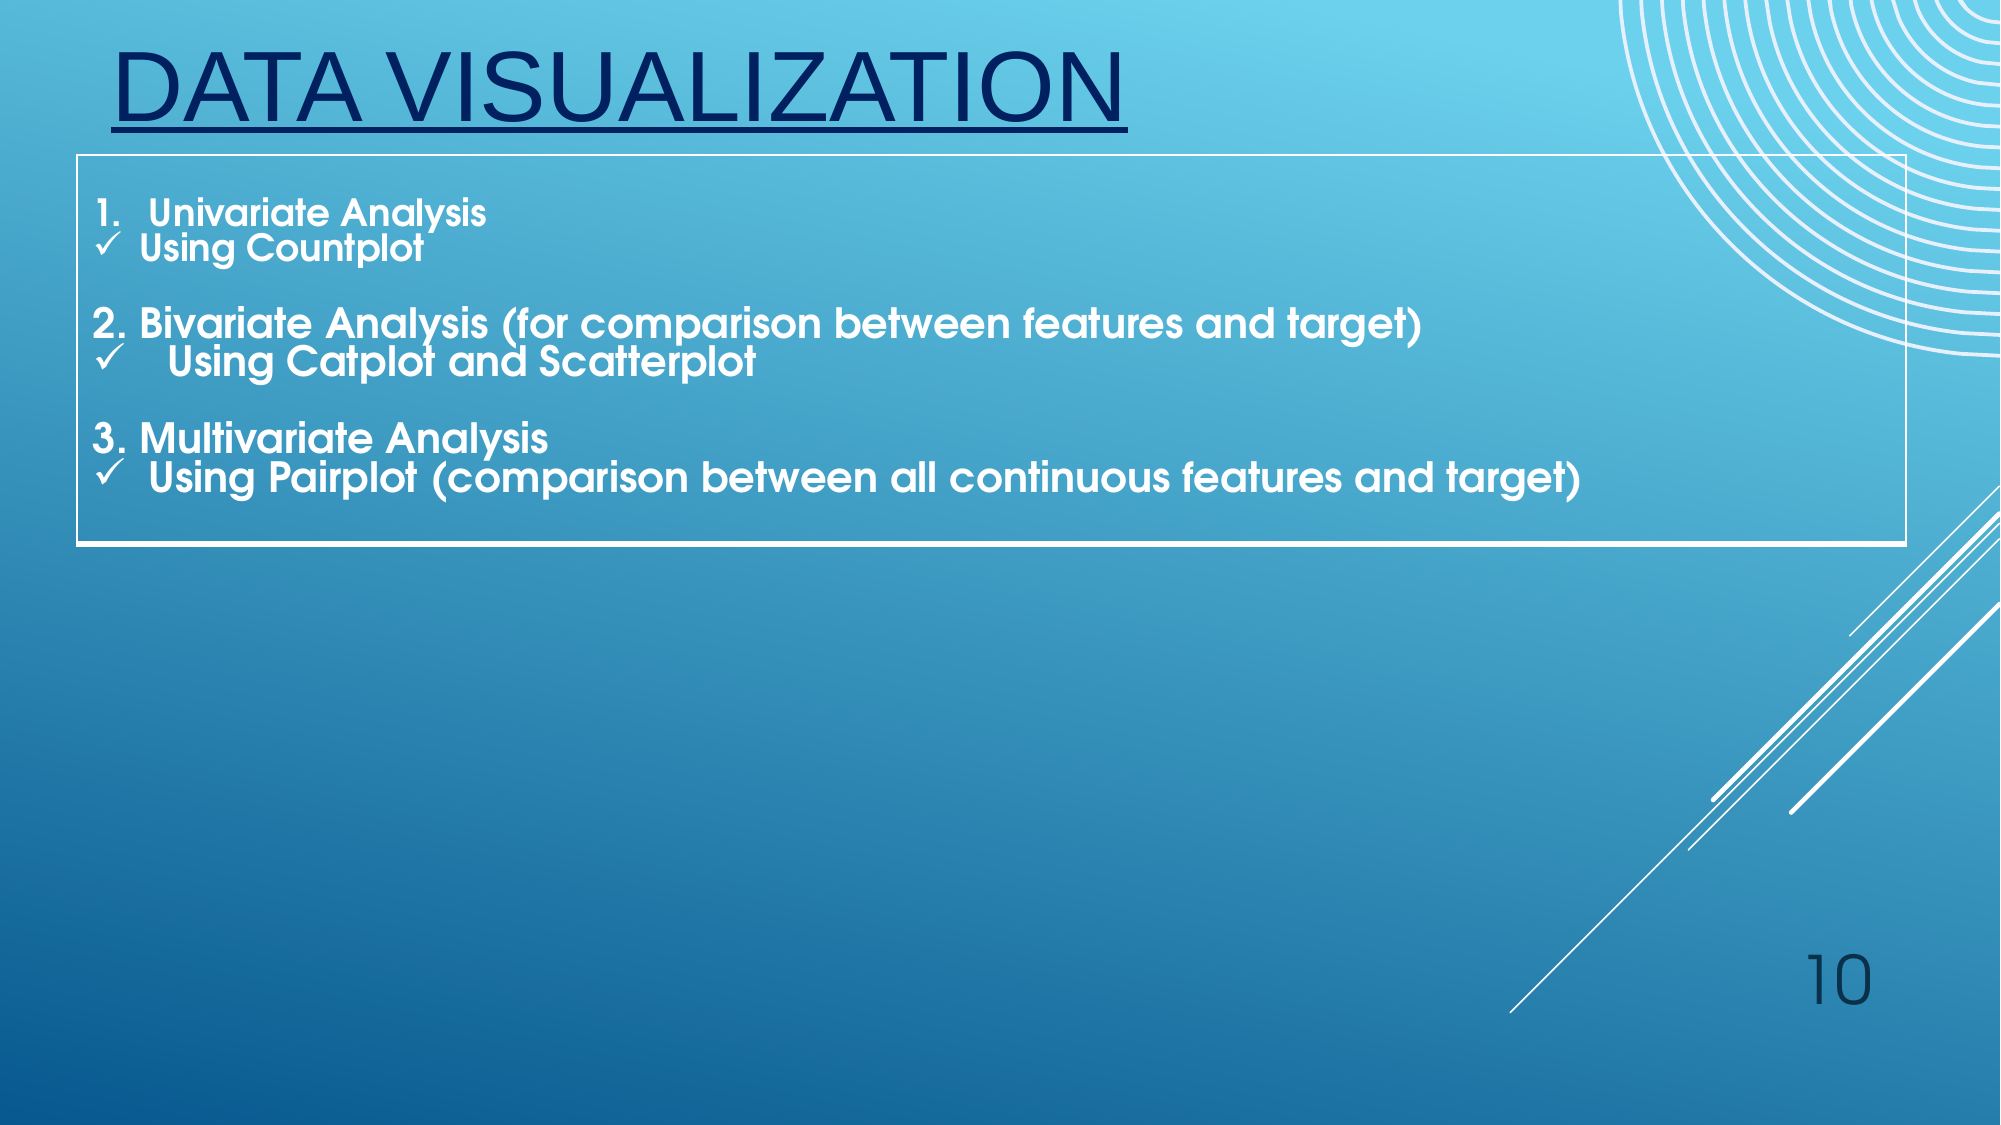

# Data Visualization
| Univariate Analysis Using Countplot 2. Bivariate Analysis (for comparison between features and target) Using Catplot and Scatterplot 3. Multivariate Analysis Using Pairplot (comparison between all continuous features and target) |
| --- |
10